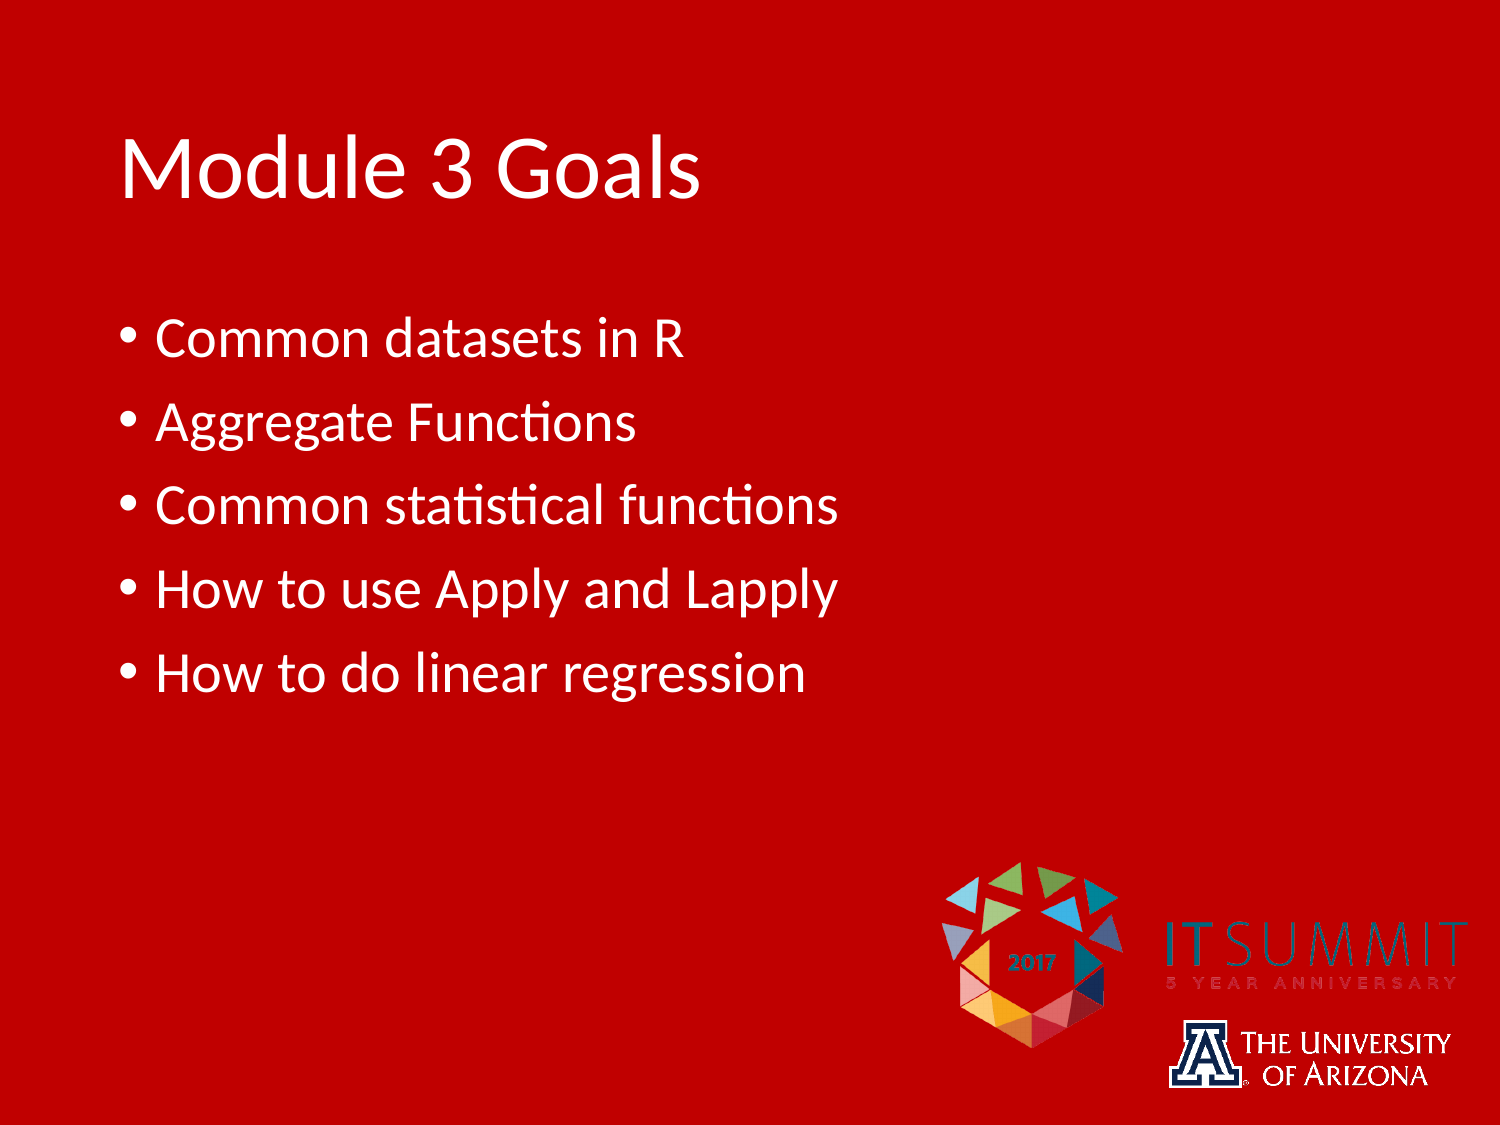

# Module 3 Goals
Common datasets in R
Aggregate Functions
Common statistical functions
How to use Apply and Lapply
How to do linear regression